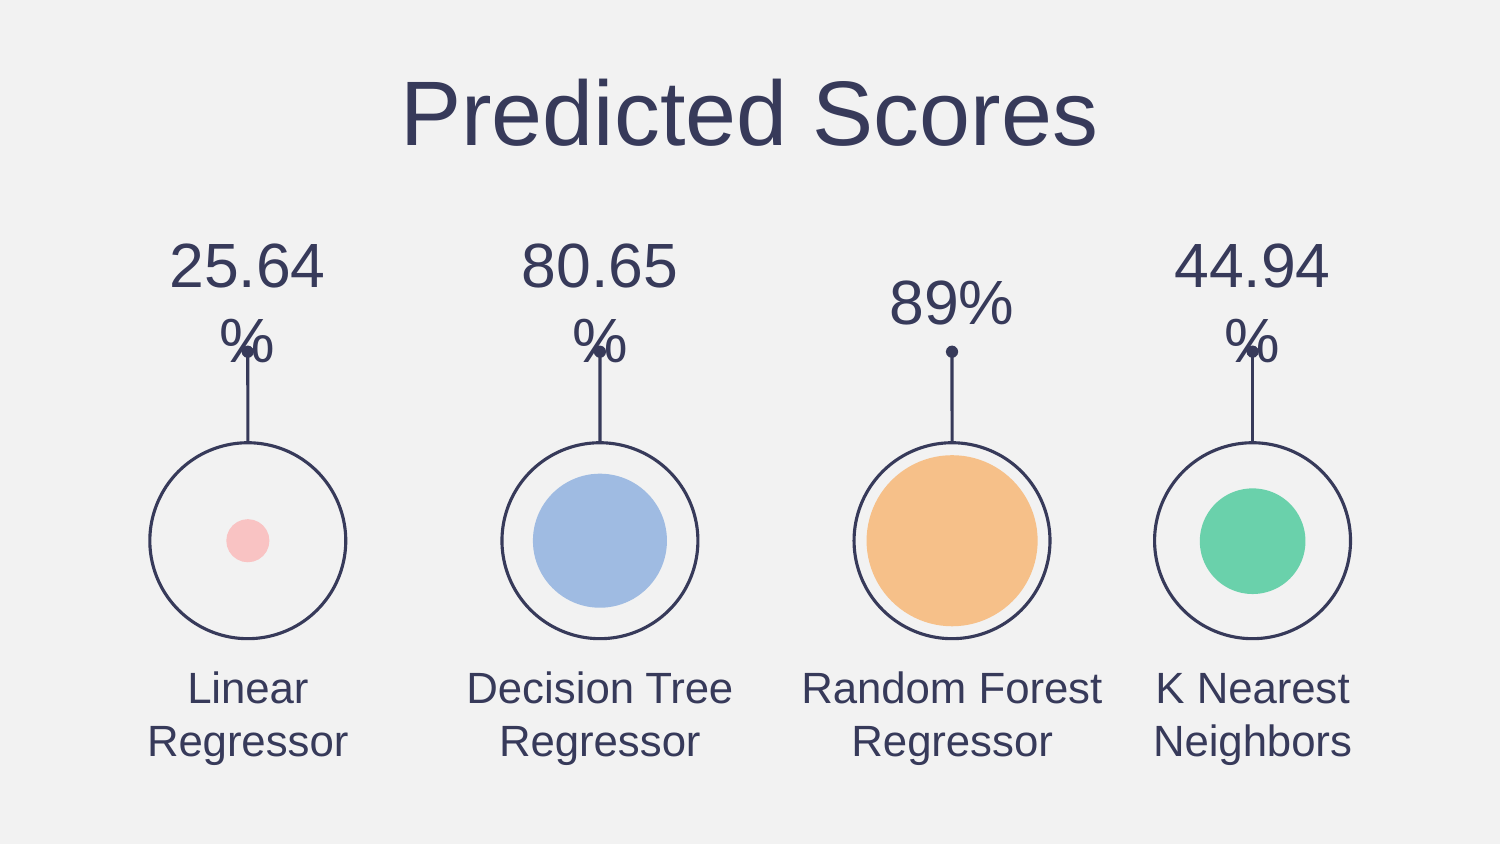

# Predicted Scores
44.94%
25.64%
80.65%
89%

Linear
Regressor
Decision Tree
Regressor
Random Forest
Regressor
K Nearest
Neighbors